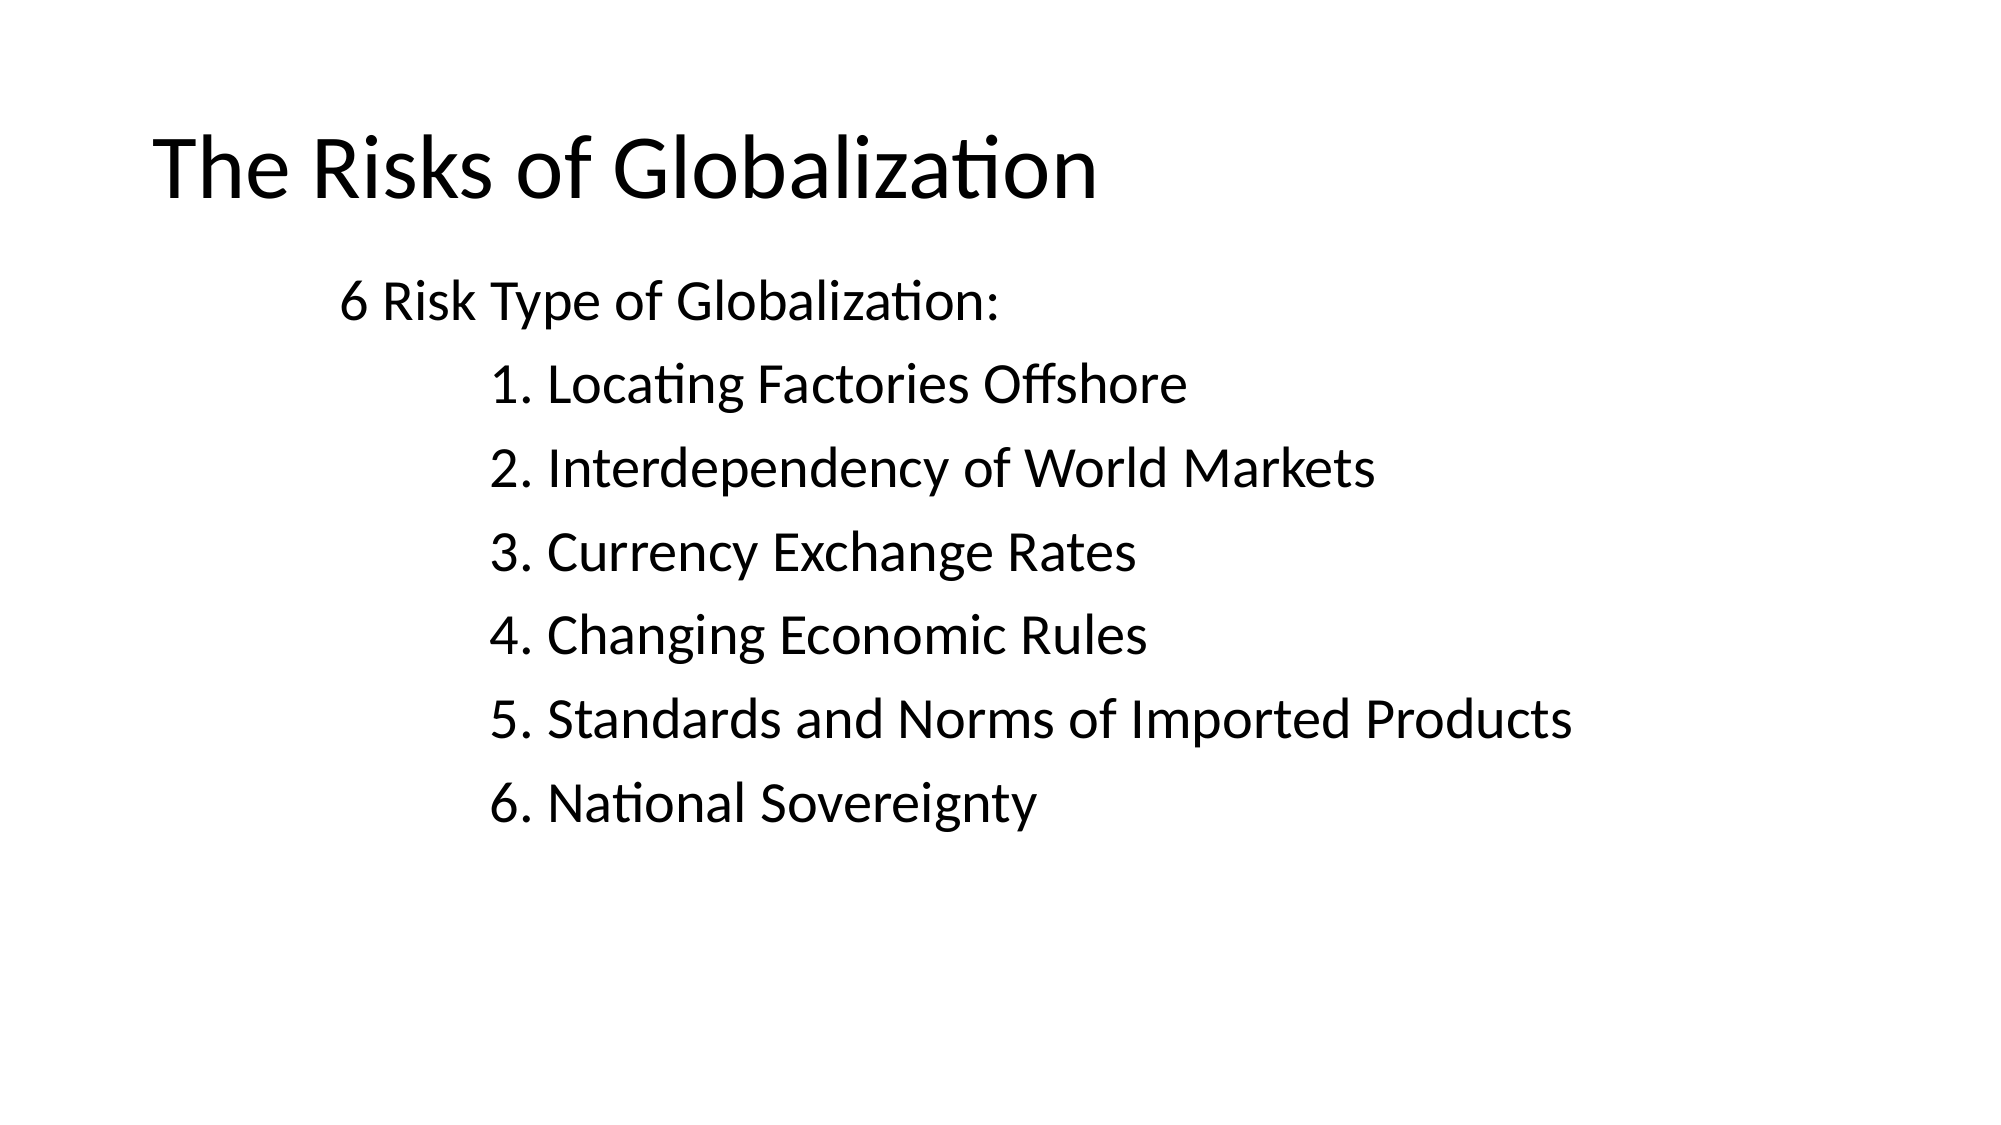

# The Risks of Globalization
6 Risk Type of Globalization:
	1. Locating Factories Offshore
	2. Interdependency of World Markets
	3. Currency Exchange Rates
	4. Changing Economic Rules
	5. Standards and Norms of Imported Products
	6. National Sovereignty